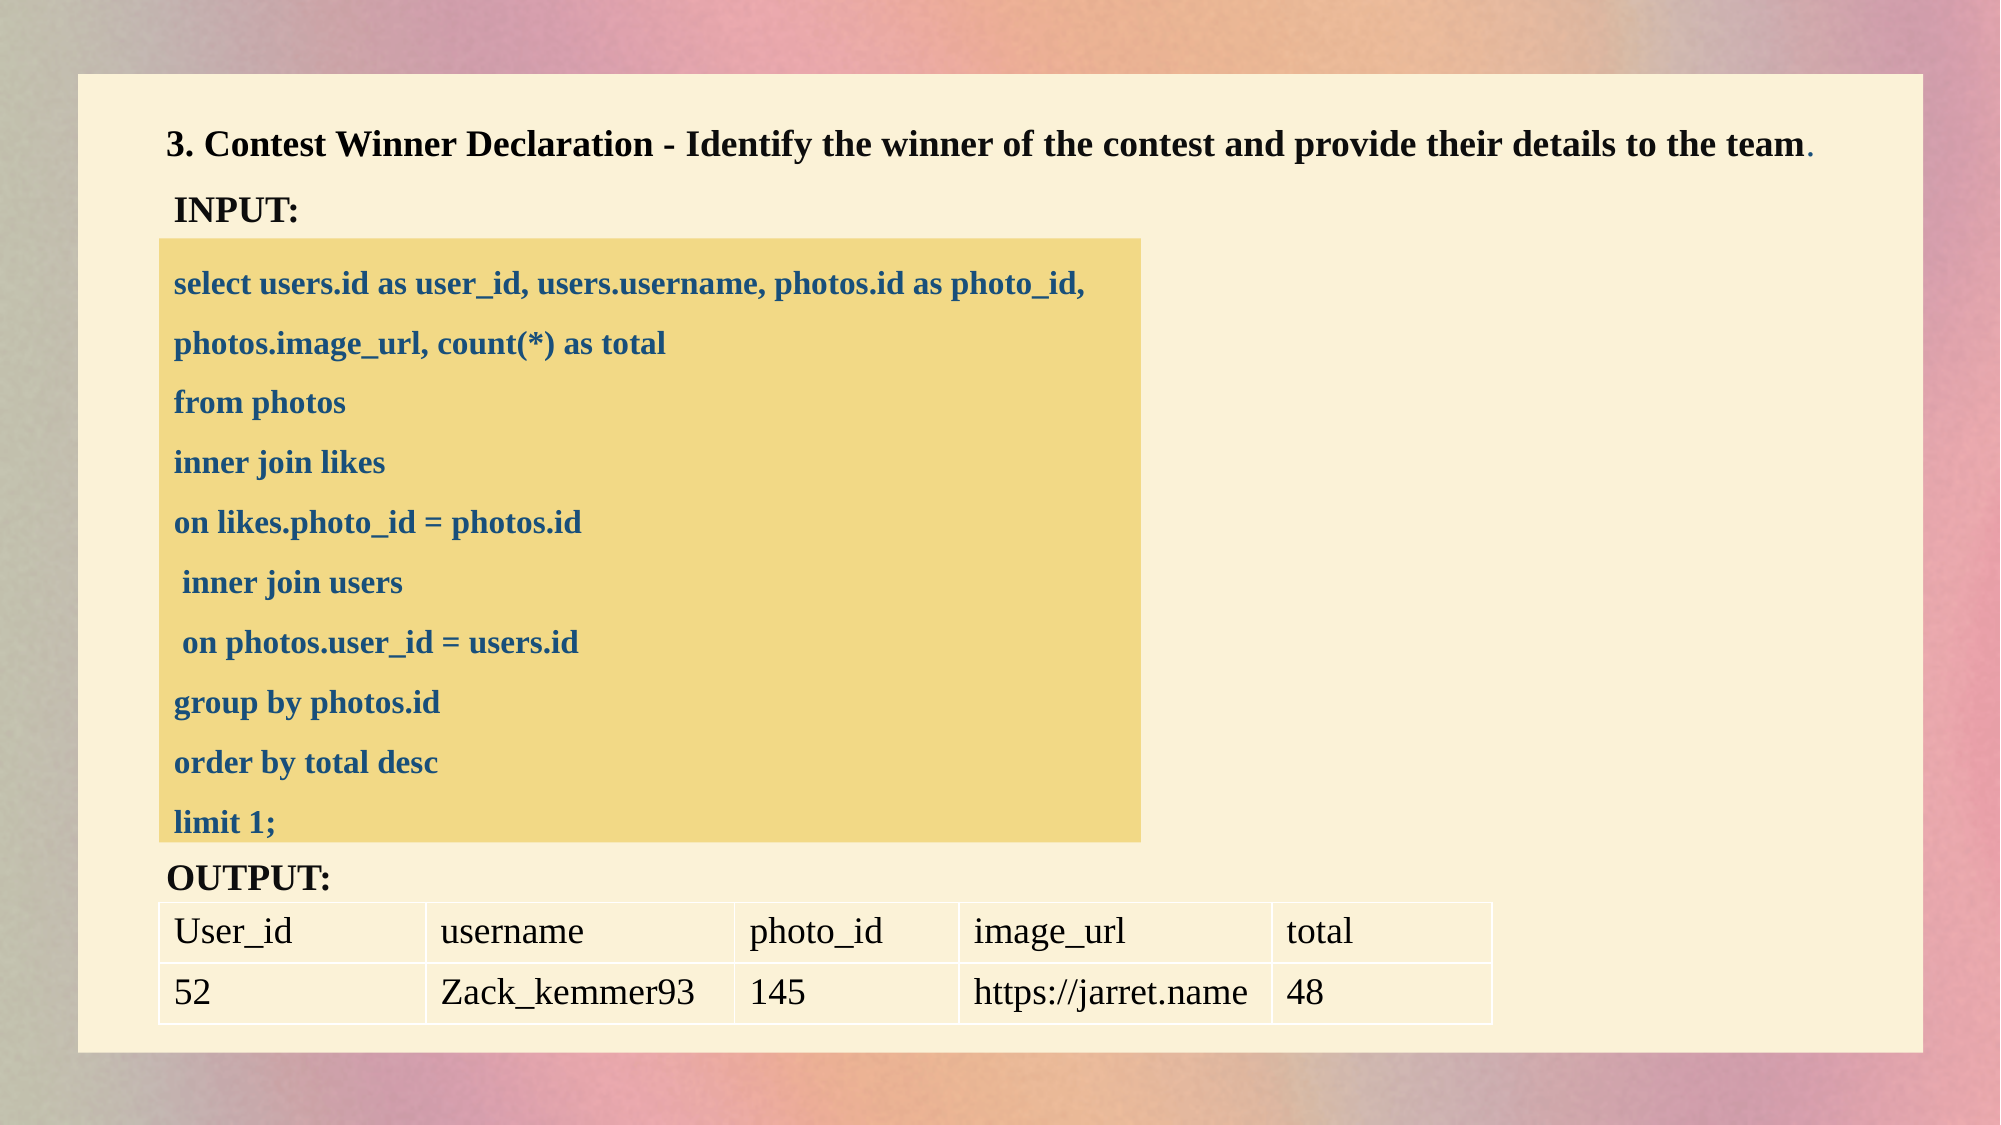

3. Contest Winner Declaration - Identify the winner of the contest and provide their details to the team.
INPUT:
# select users.id as user_id, users.username, photos.id as photo_id, photos.image_url, count(*) as total from photos inner join likes on likes.photo_id = photos.id inner join users on photos.user_id = users.id group by photos.id order by total desc limit 1;
OUTPUT:
| User\_id | username | photo\_id | image\_url | total |
| --- | --- | --- | --- | --- |
| 52 | Zack\_kemmer93 | 145 | https://jarret.name | 48 |